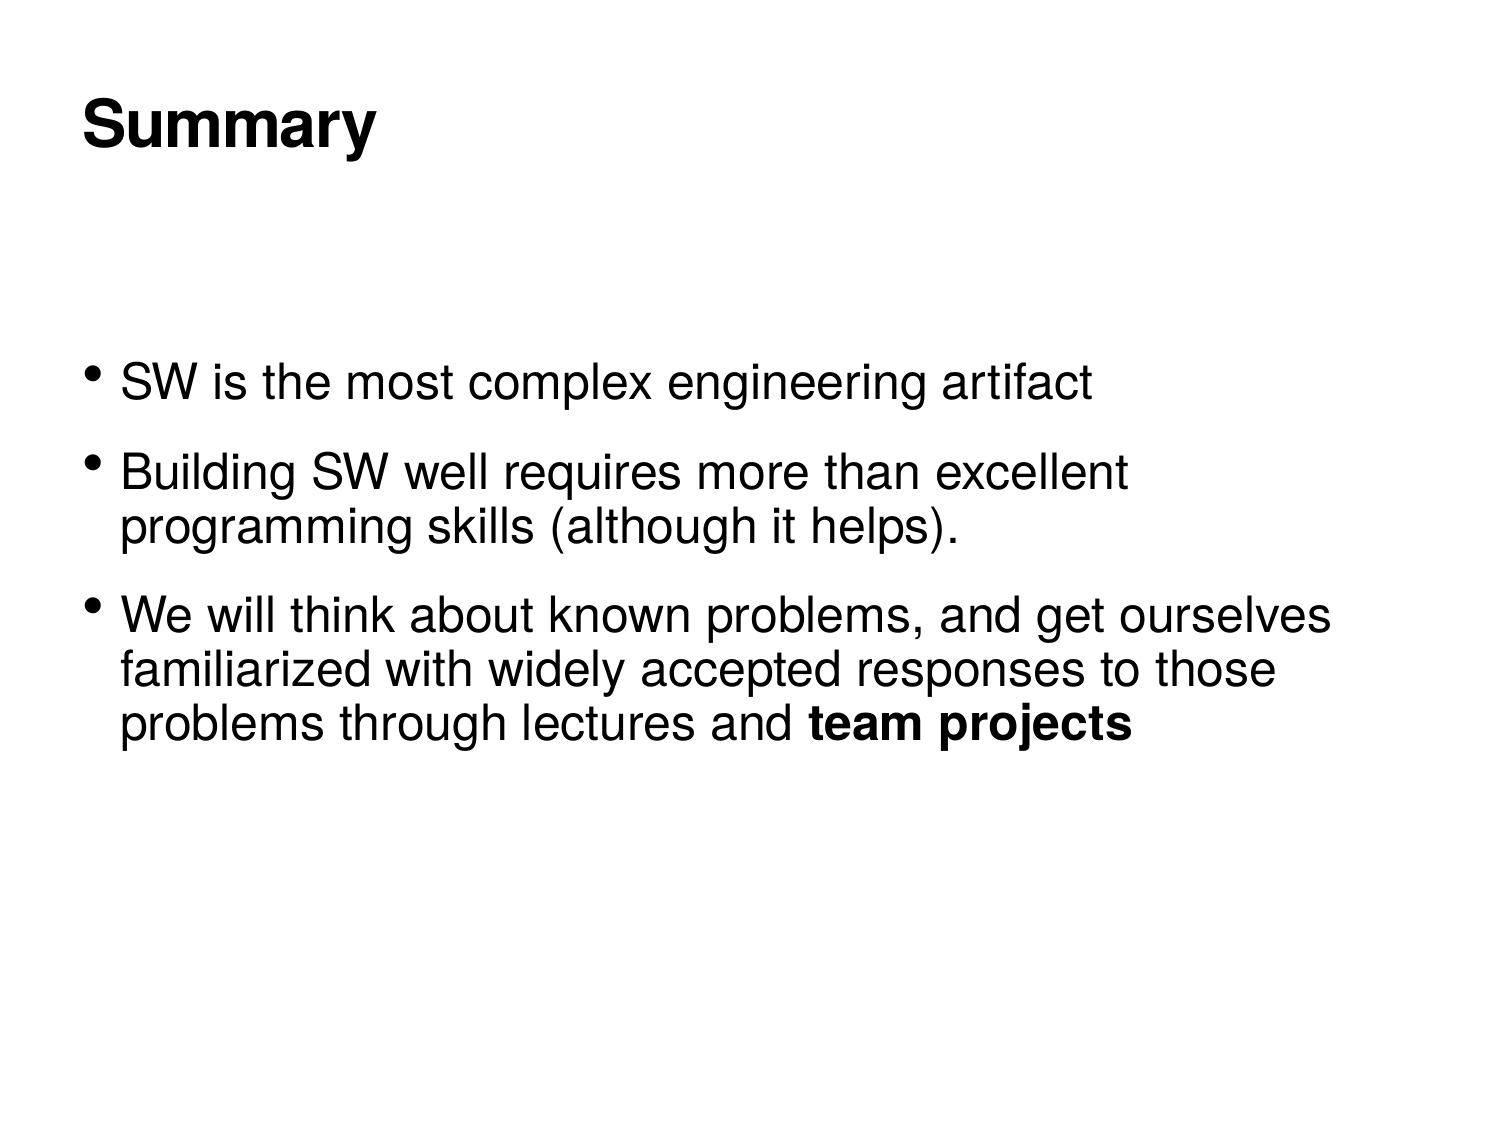

# Summary

SW is the most complex engineering artifact
Building SW well requires more than excellent programming skills (although it helps).
We will think about known problems, and get ourselves familiarized with widely accepted responses to those problems through lectures and team projects